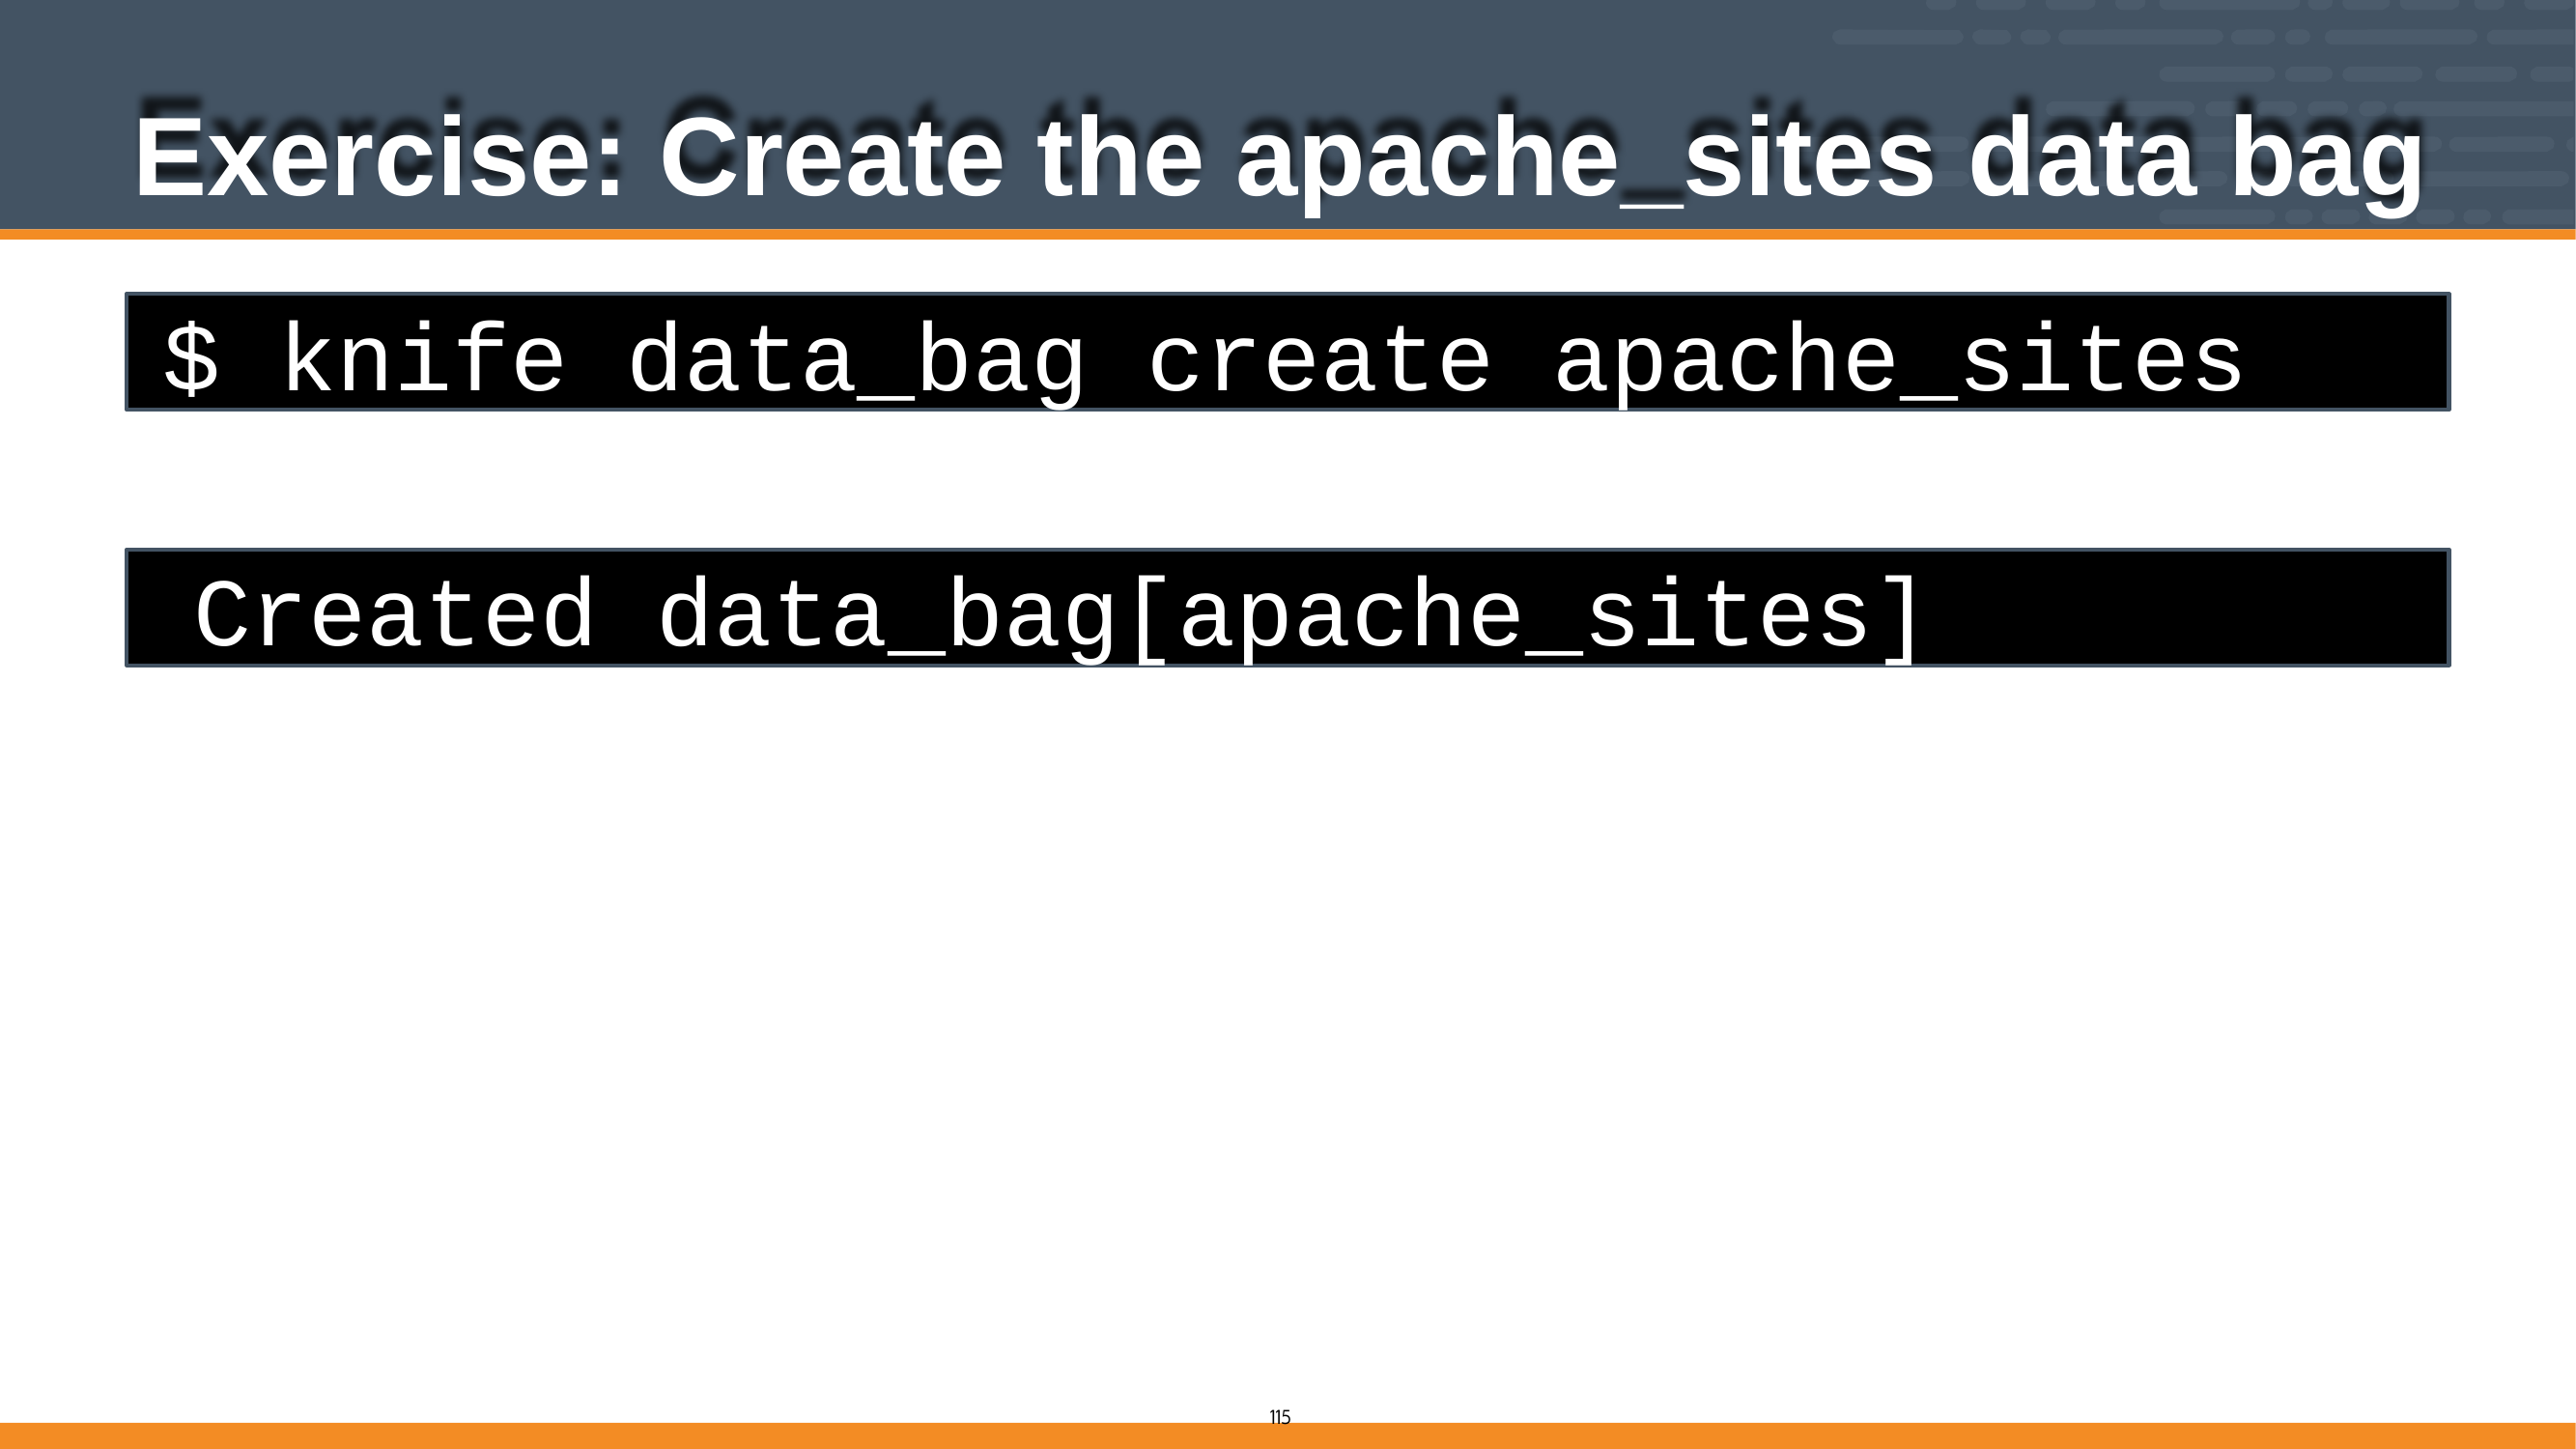

# Exercise: Create the apache_sites data bag

$ knife data_bag create apache_sites
Created data_bag[apache_sites]
115